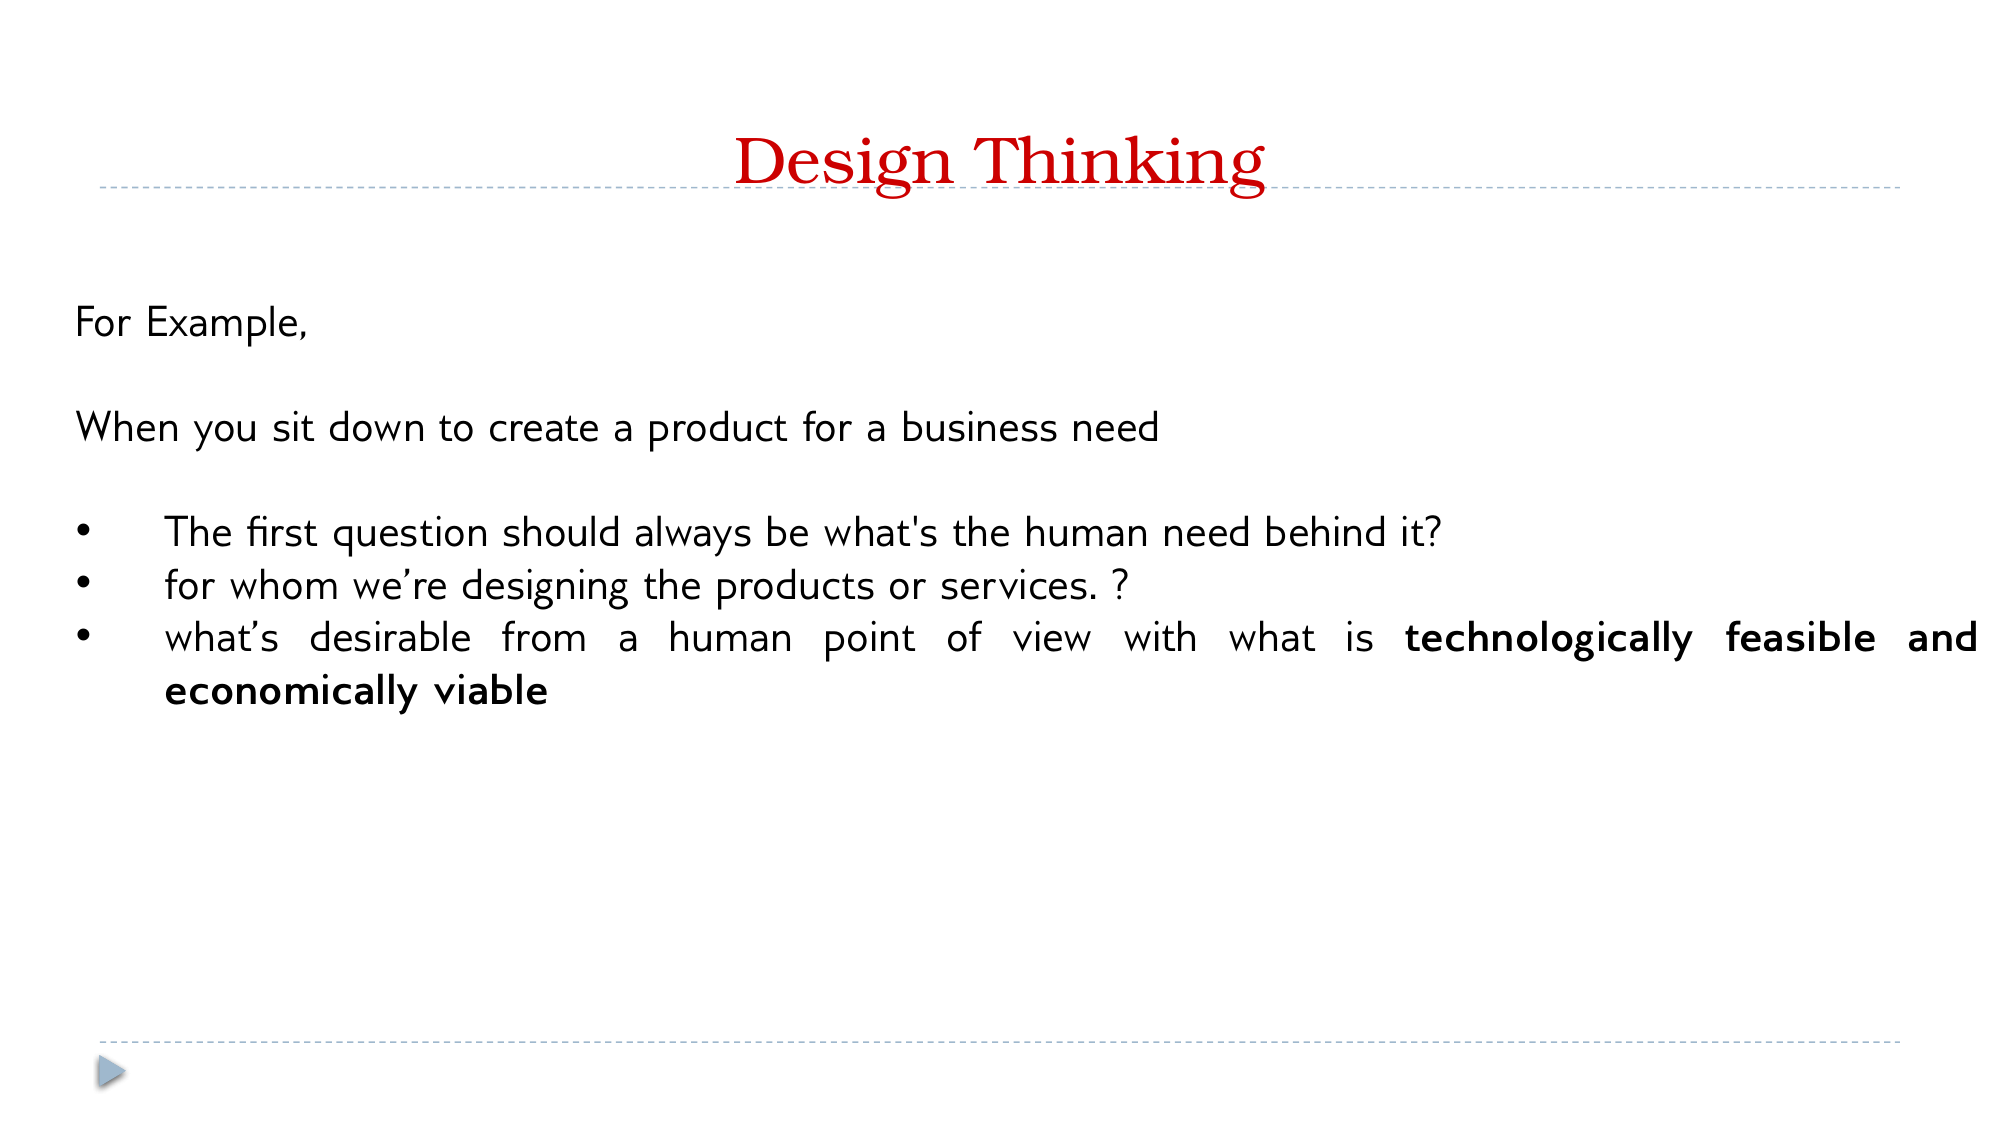

# Design Thinking
For Example,

When you sit down to create a product for a business need

The first question should always be what's the human need behind it?
for whom we’re designing the products or services. ?
what’s desirable from a human point of view with what is technologically feasible and economically viable